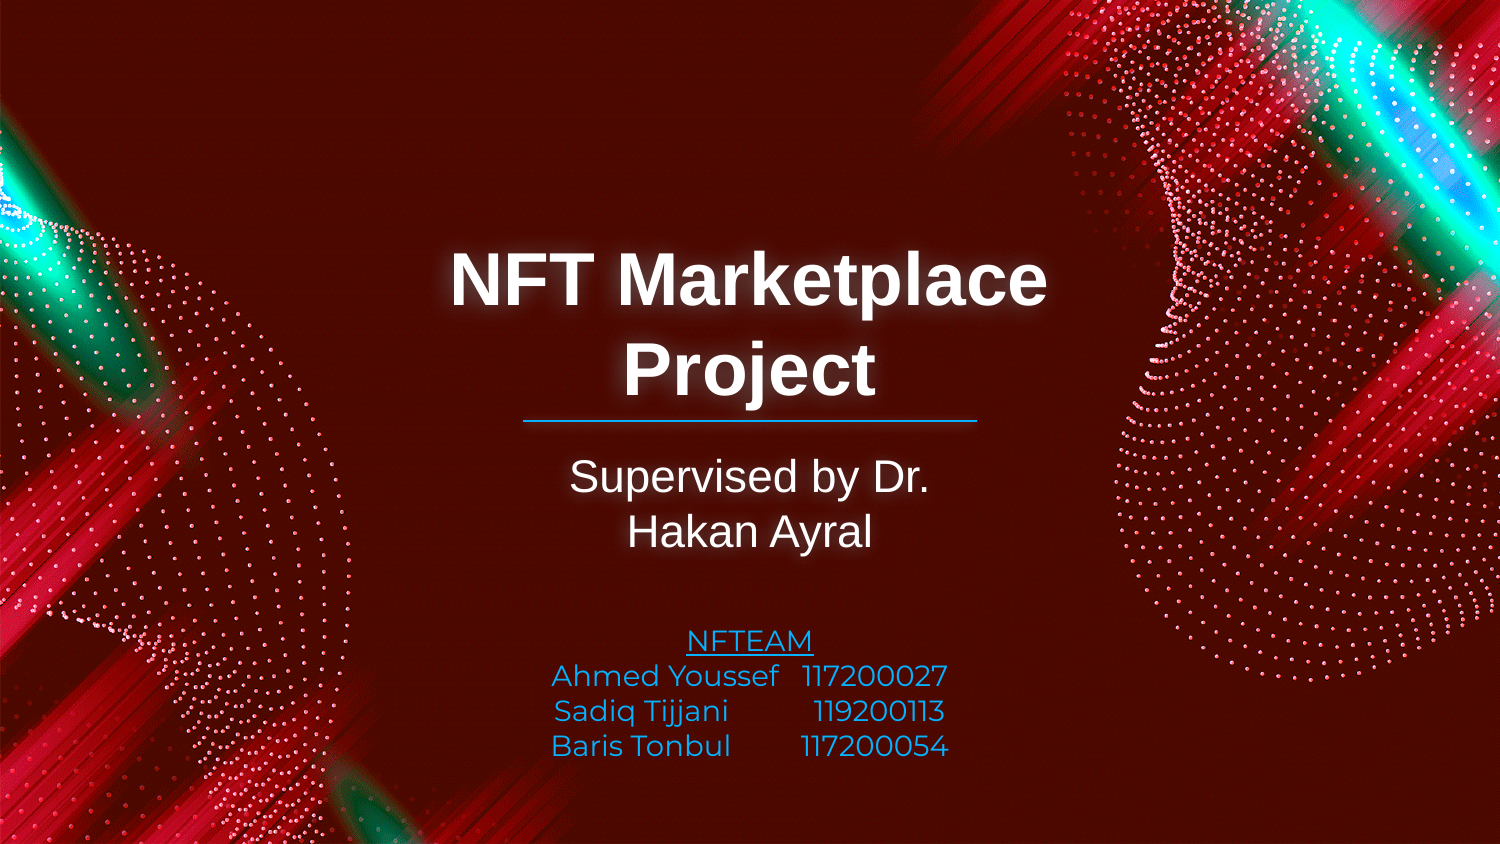

# NFT Marketplace Project
Supervised by Dr. Hakan Ayral
NFTEAM
Ahmed Youssef   117200027
Sadiq Tijjani           119200113
Baris Tonbul         117200054